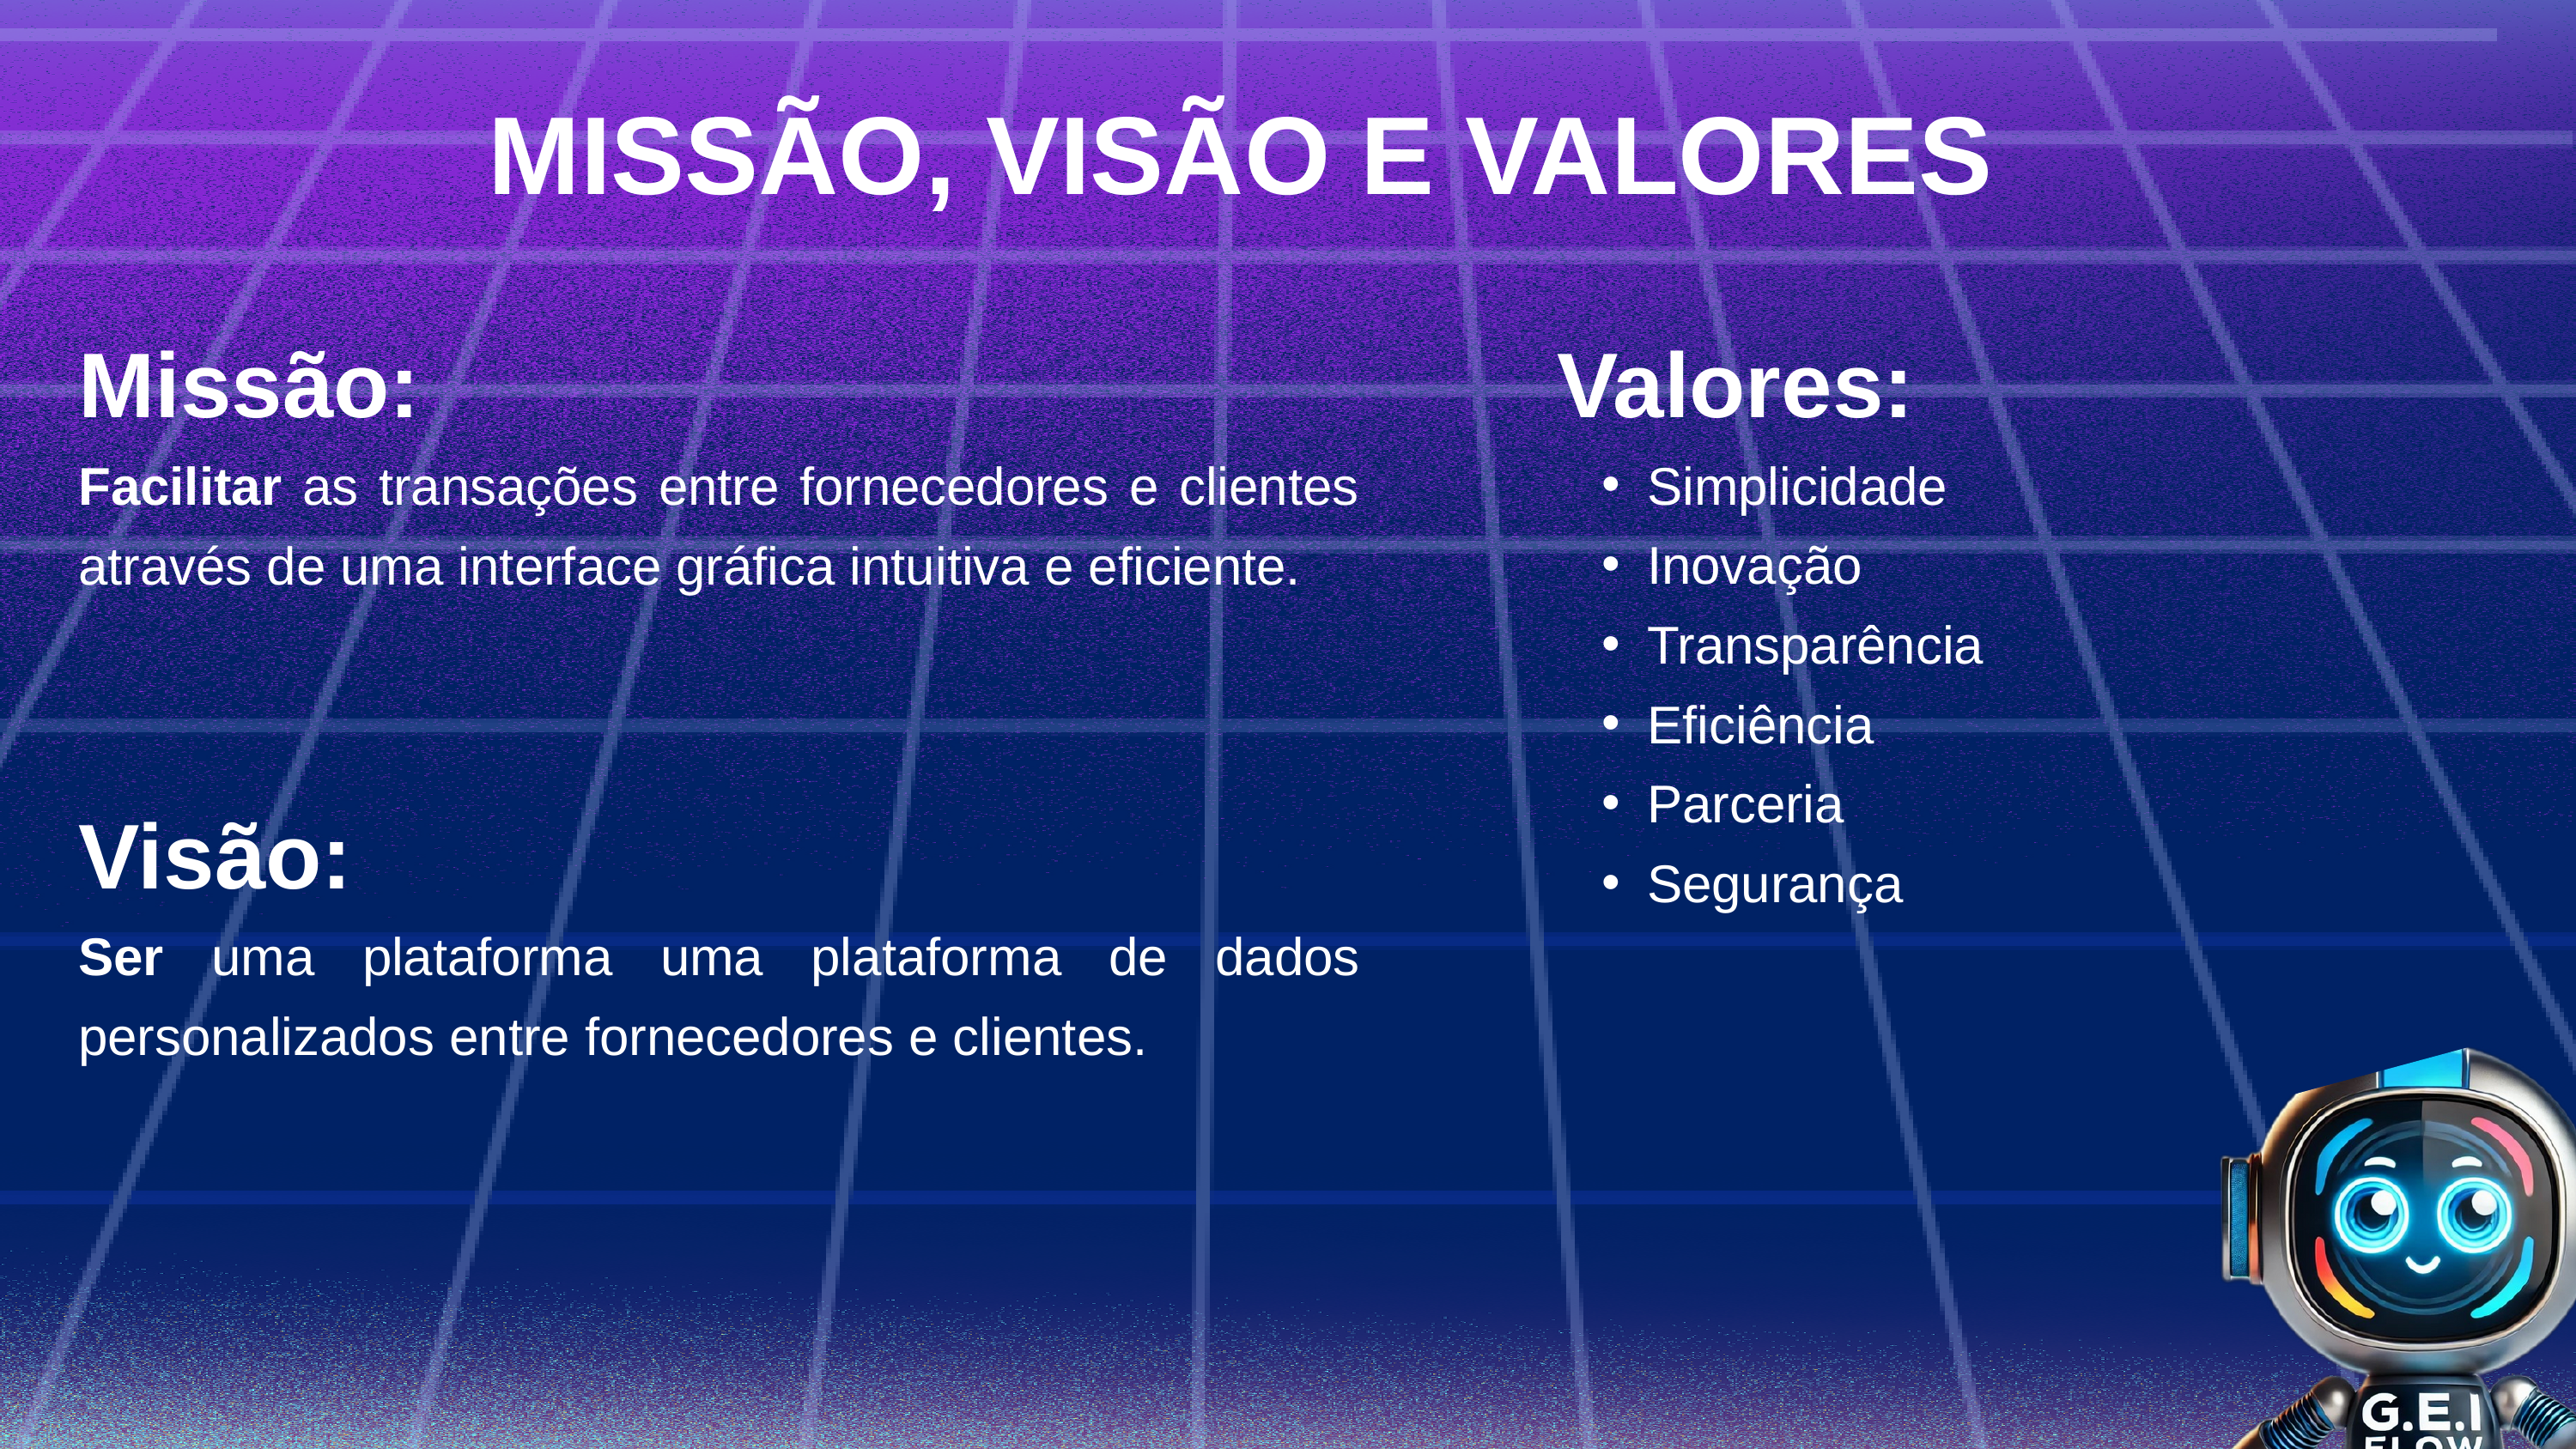

MISSÃO, VISÃO E VALORES
Missão:
Facilitar as transações entre fornecedores e clientes através de uma interface gráfica intuitiva e eficiente.

Valores:
Simplicidade
Inovação
Transparência
Eficiência
Parceria
Segurança

Visão:
Ser uma plataforma uma plataforma de dados personalizados entre fornecedores e clientes.